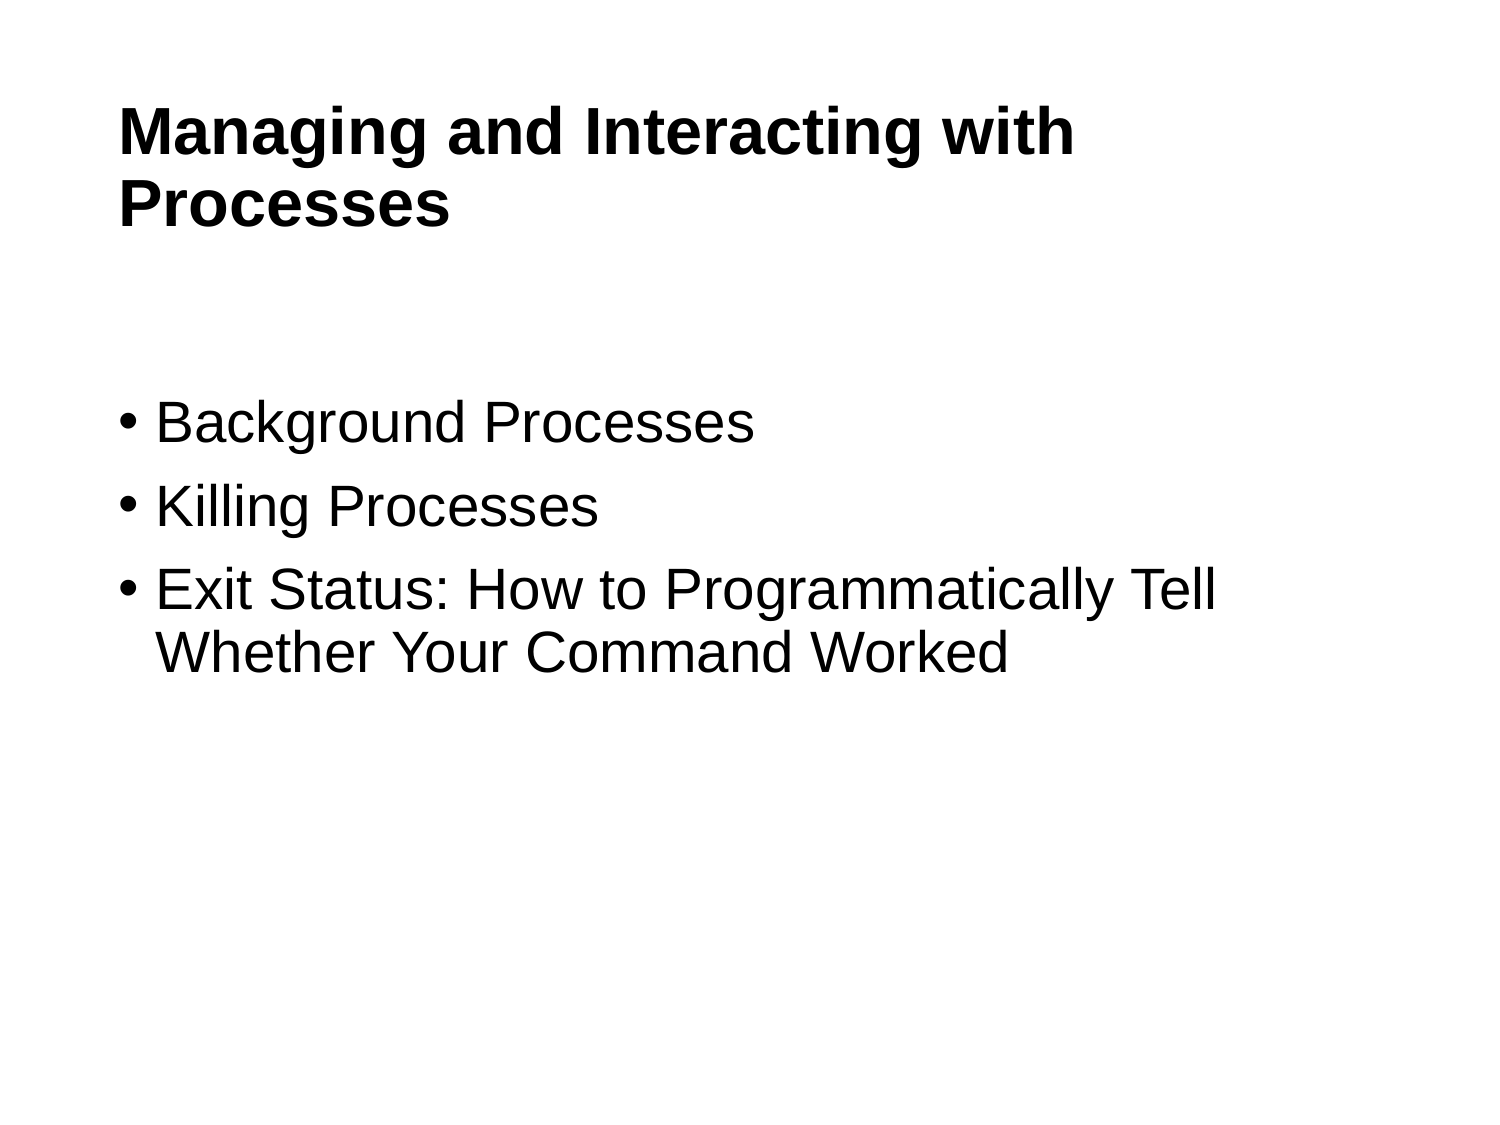

# Managing and Interacting with Processes
Background Processes
Killing Processes
Exit Status: How to Programmatically Tell Whether Your Command Worked